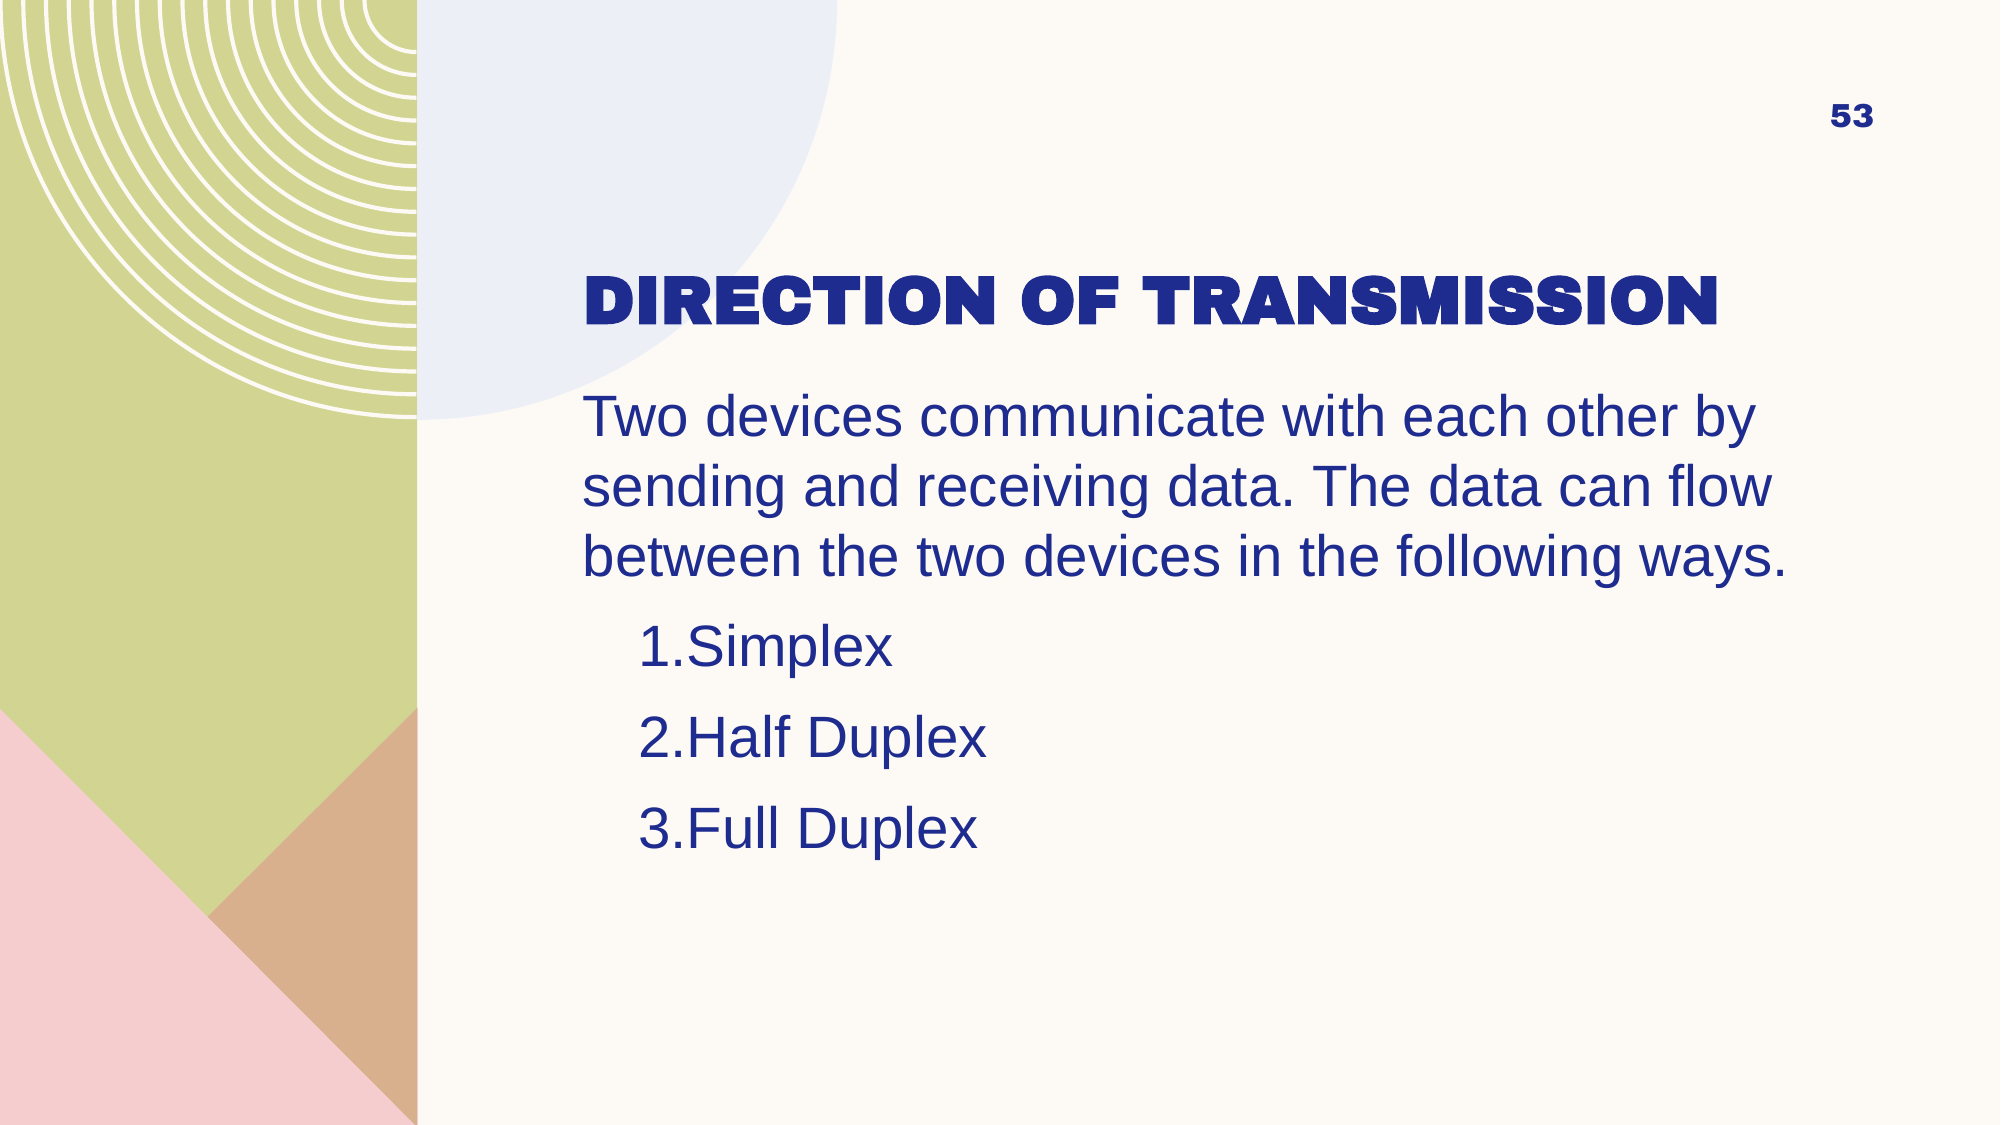

53
# direction of transmission
Two devices communicate with each other by sending and receiving data. The data can flow between the two devices in the following ways.
1.Simplex
2.Half Duplex
3.Full Duplex